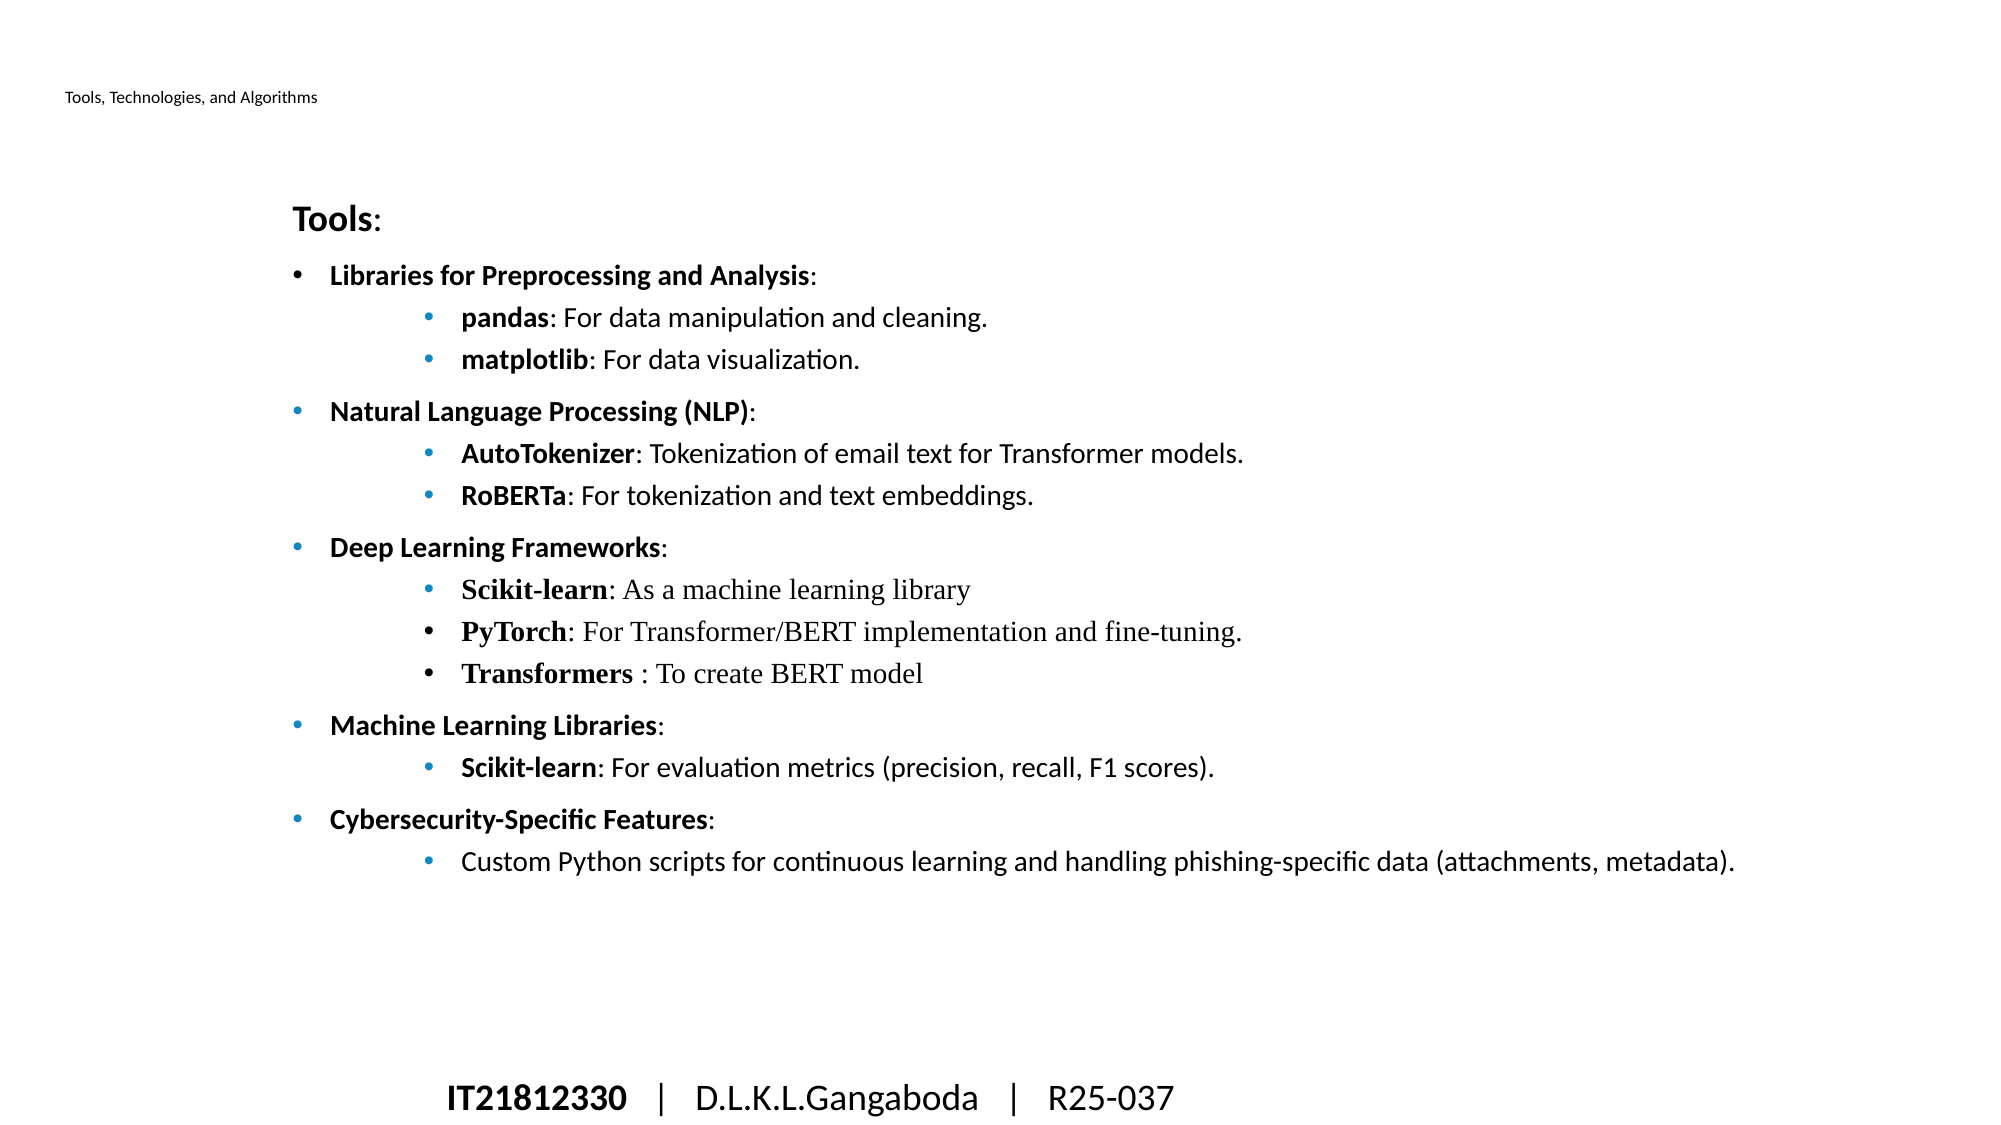

# Tools, Technologies, and Algorithms

Tools:
Libraries for Preprocessing and Analysis:
pandas: For data manipulation and cleaning.
matplotlib: For data visualization.
Natural Language Processing (NLP):
AutoTokenizer: Tokenization of email text for Transformer models.
RoBERTa: For tokenization and text embeddings.
Deep Learning Frameworks:
Scikit-learn: As a machine learning library
PyTorch: For Transformer/BERT implementation and fine-tuning.
Transformers : To create BERT model
Machine Learning Libraries:
Scikit-learn: For evaluation metrics (precision, recall, F1 scores).
Cybersecurity-Specific Features:
Custom Python scripts for continuous learning and handling phishing-specific data (attachments, metadata).

IT21812330   |   D.L.K.L.Gangaboda   |   R25-037